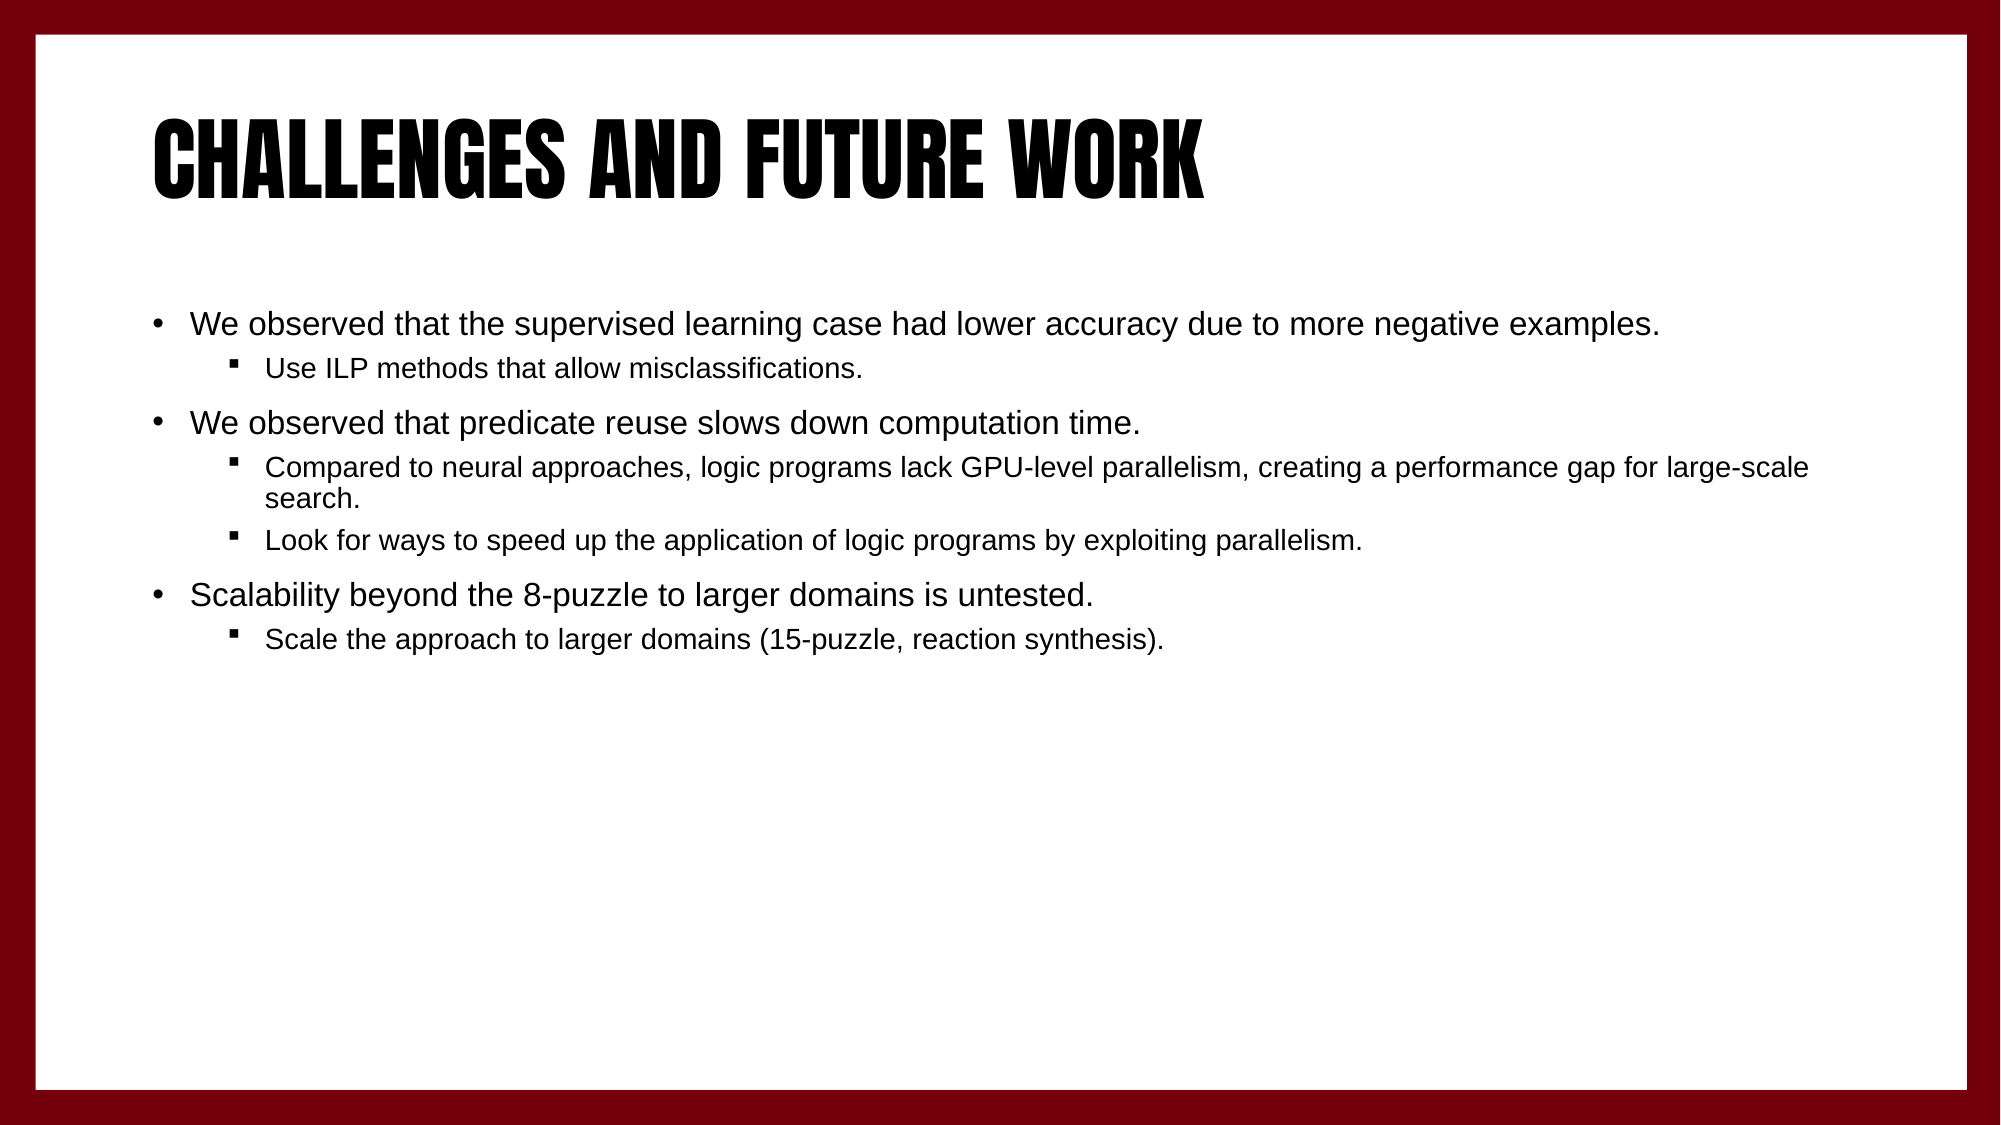

# CHALLENGES AND FUTURE WORK
We observed that the supervised learning case had lower accuracy due to more negative examples.
Use ILP methods that allow misclassifications.
We observed that predicate reuse slows down computation time.
Compared to neural approaches, logic programs lack GPU-level parallelism, creating a performance gap for large-scale search.
Look for ways to speed up the application of logic programs by exploiting parallelism.
Scalability beyond the 8-puzzle to larger domains is untested.
Scale the approach to larger domains (15-puzzle, reaction synthesis).